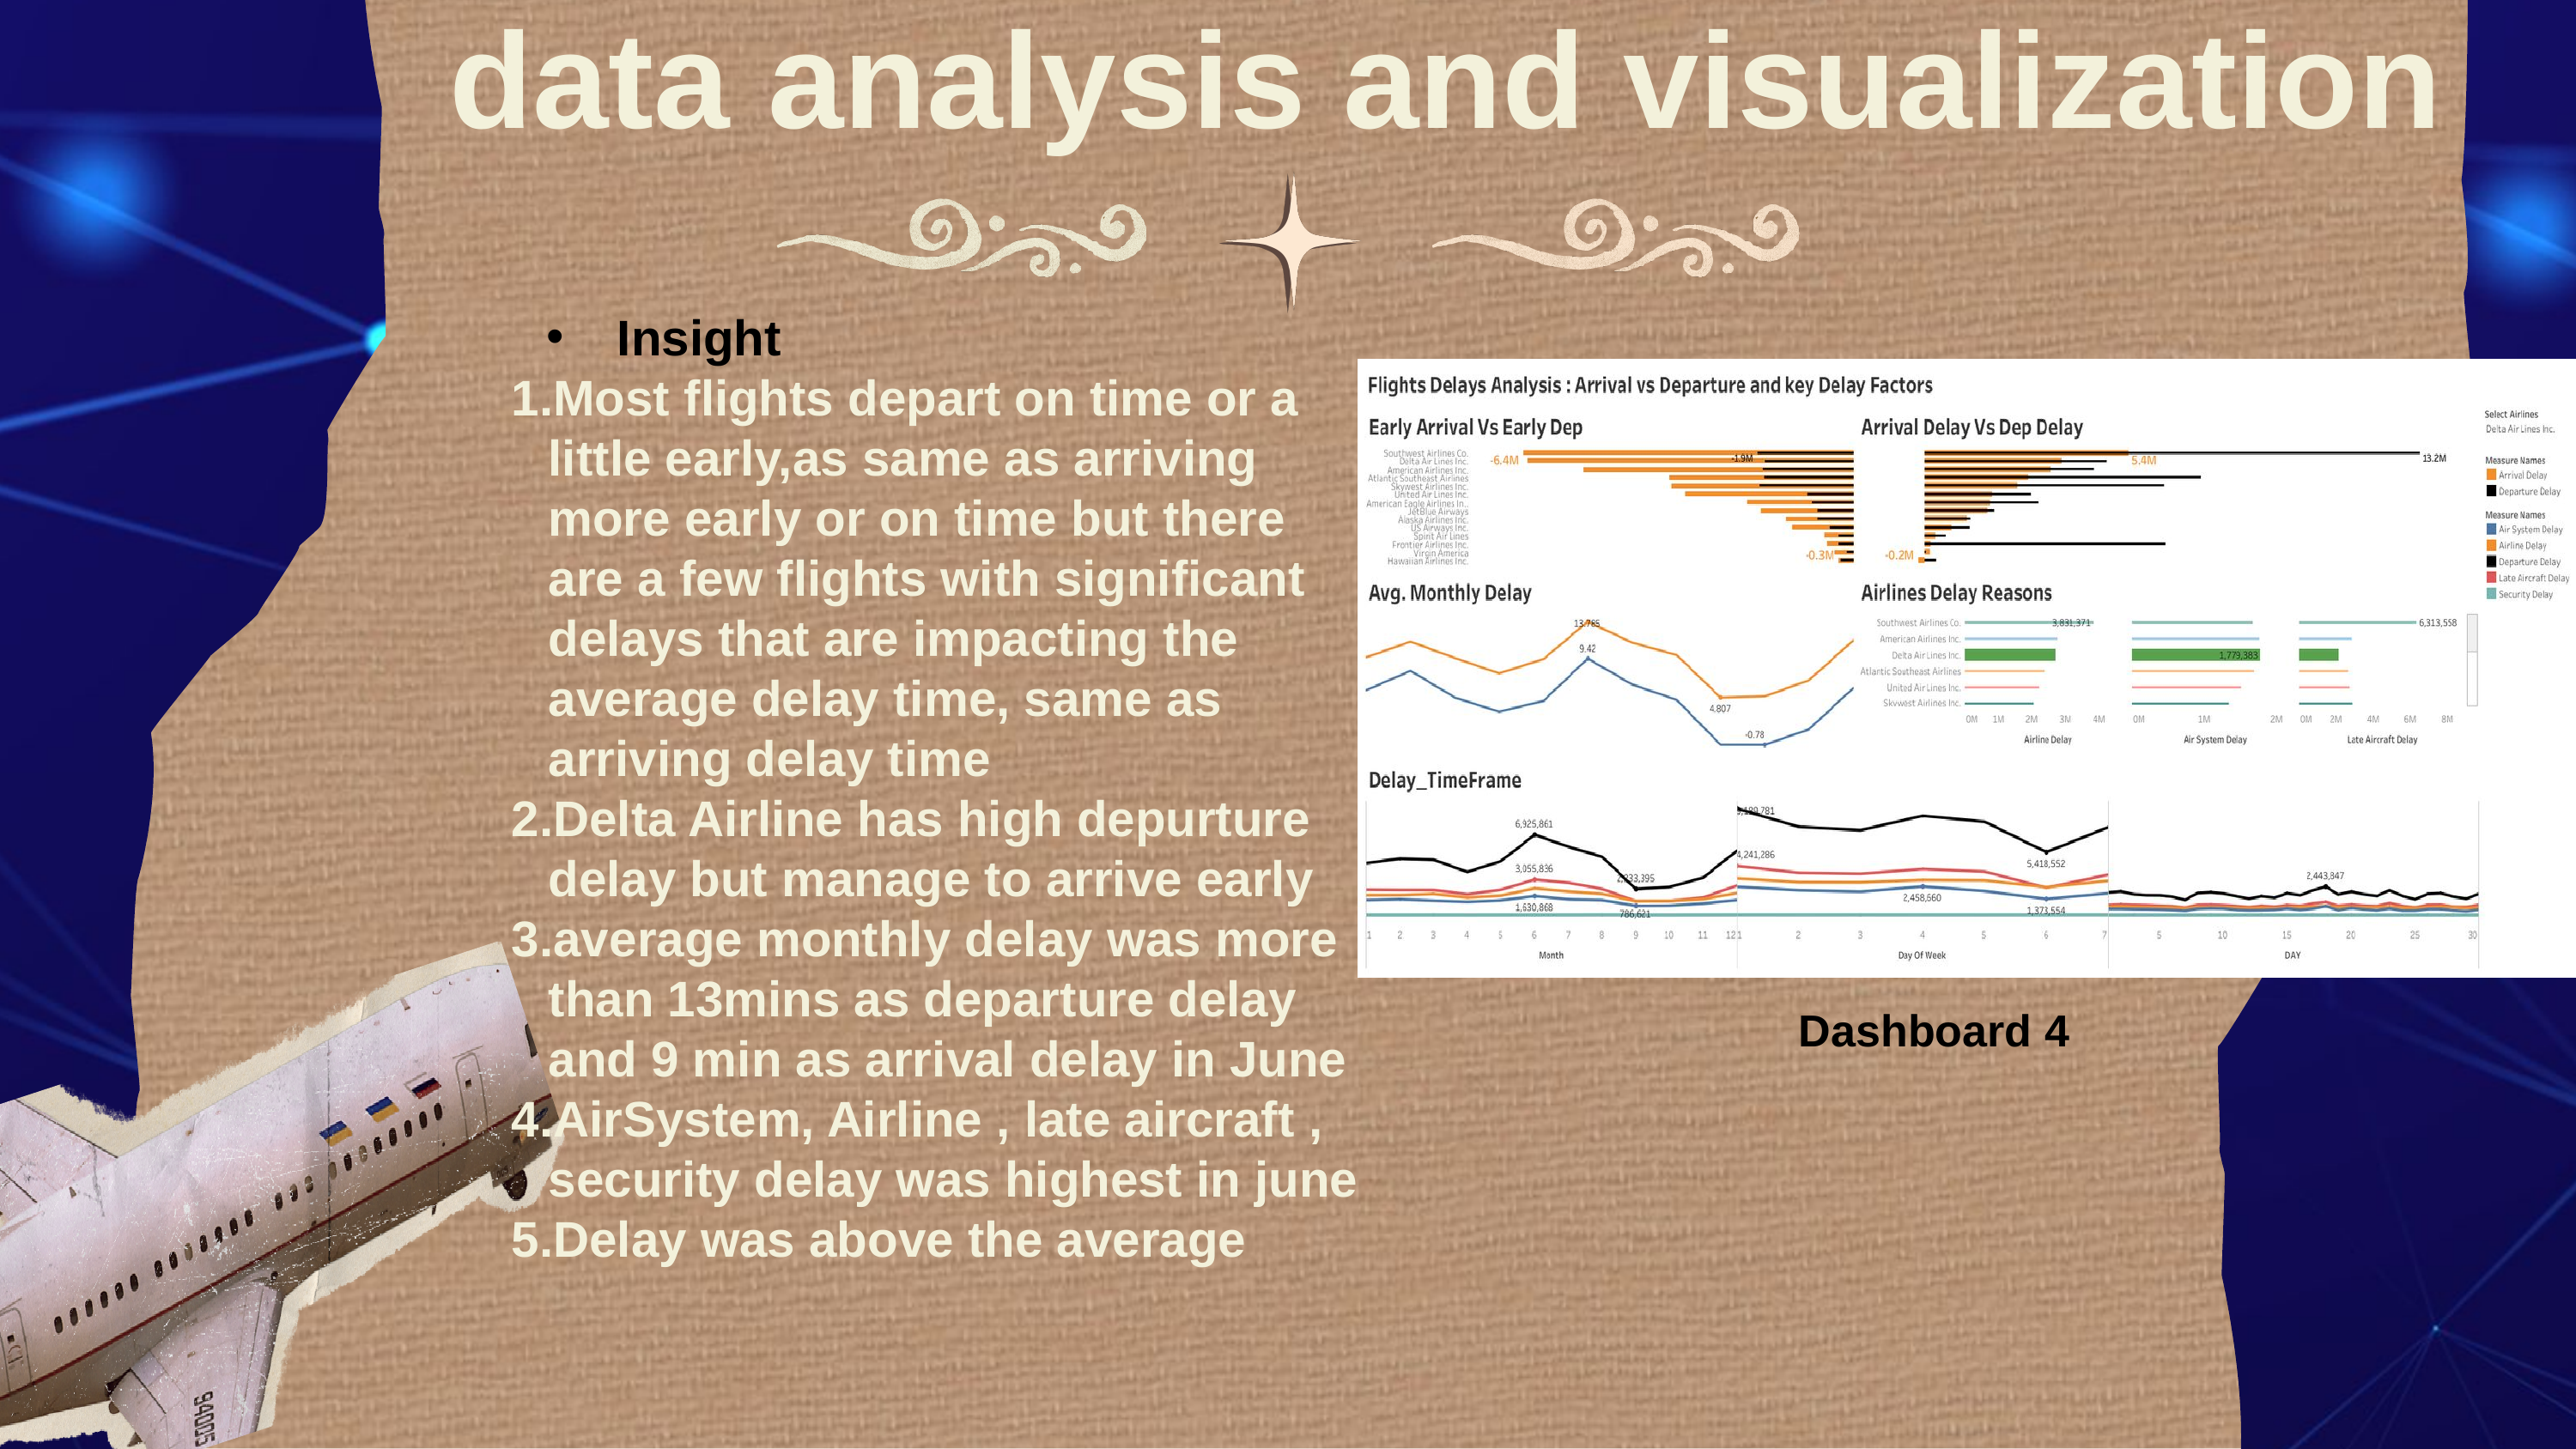

data analysis and visualization

Insight
Most flights depart on time or a little early,as same as arriving more early or on time but there are a few flights with significant delays that are impacting the average delay time, same as arriving delay time
Delta Airline has high depurture delay but manage to arrive early
average monthly delay was more than 13mins as departure delay and 9 min as arrival delay in June
AirSystem, Airline , late aircraft , security delay was highest in june
Delay was above the average

Dashboard 4